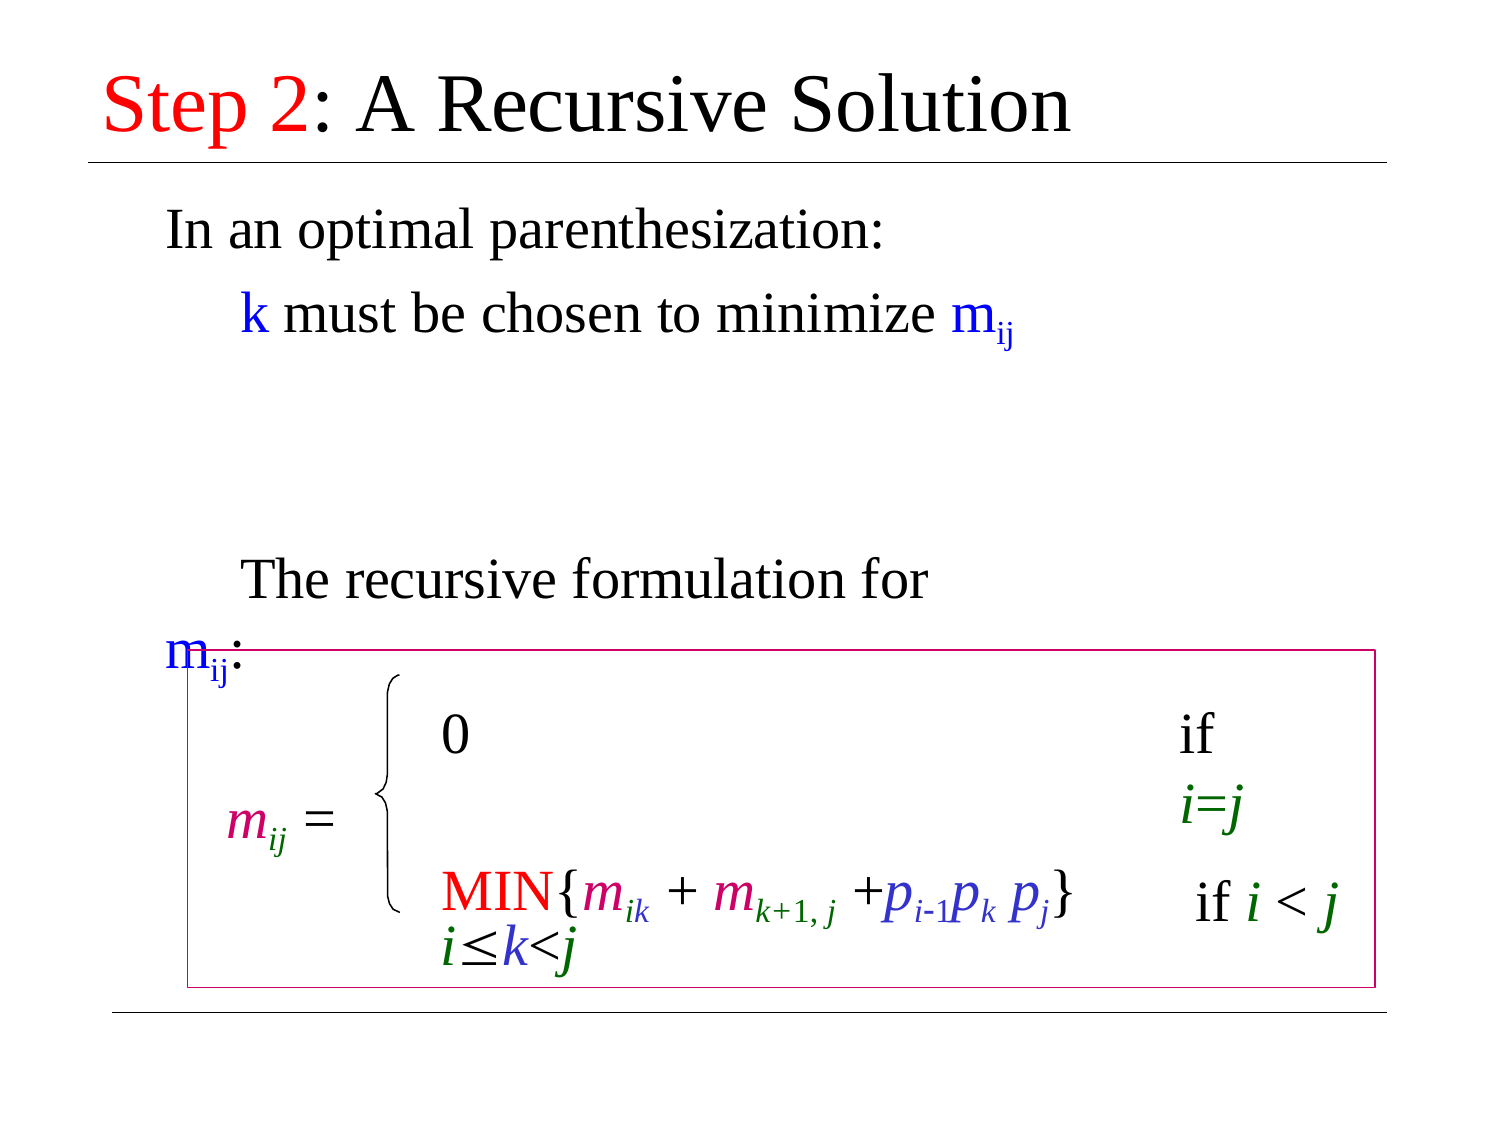

# Step 2: A Recursive Solution

In an optimal parenthesization:
k must be chosen to minimize mij

The recursive formulation for mij:

if	i=j
0
mij  =
MIN{mik  + mk+1, j +pi−1pk pj} i≤k<j
if i < j